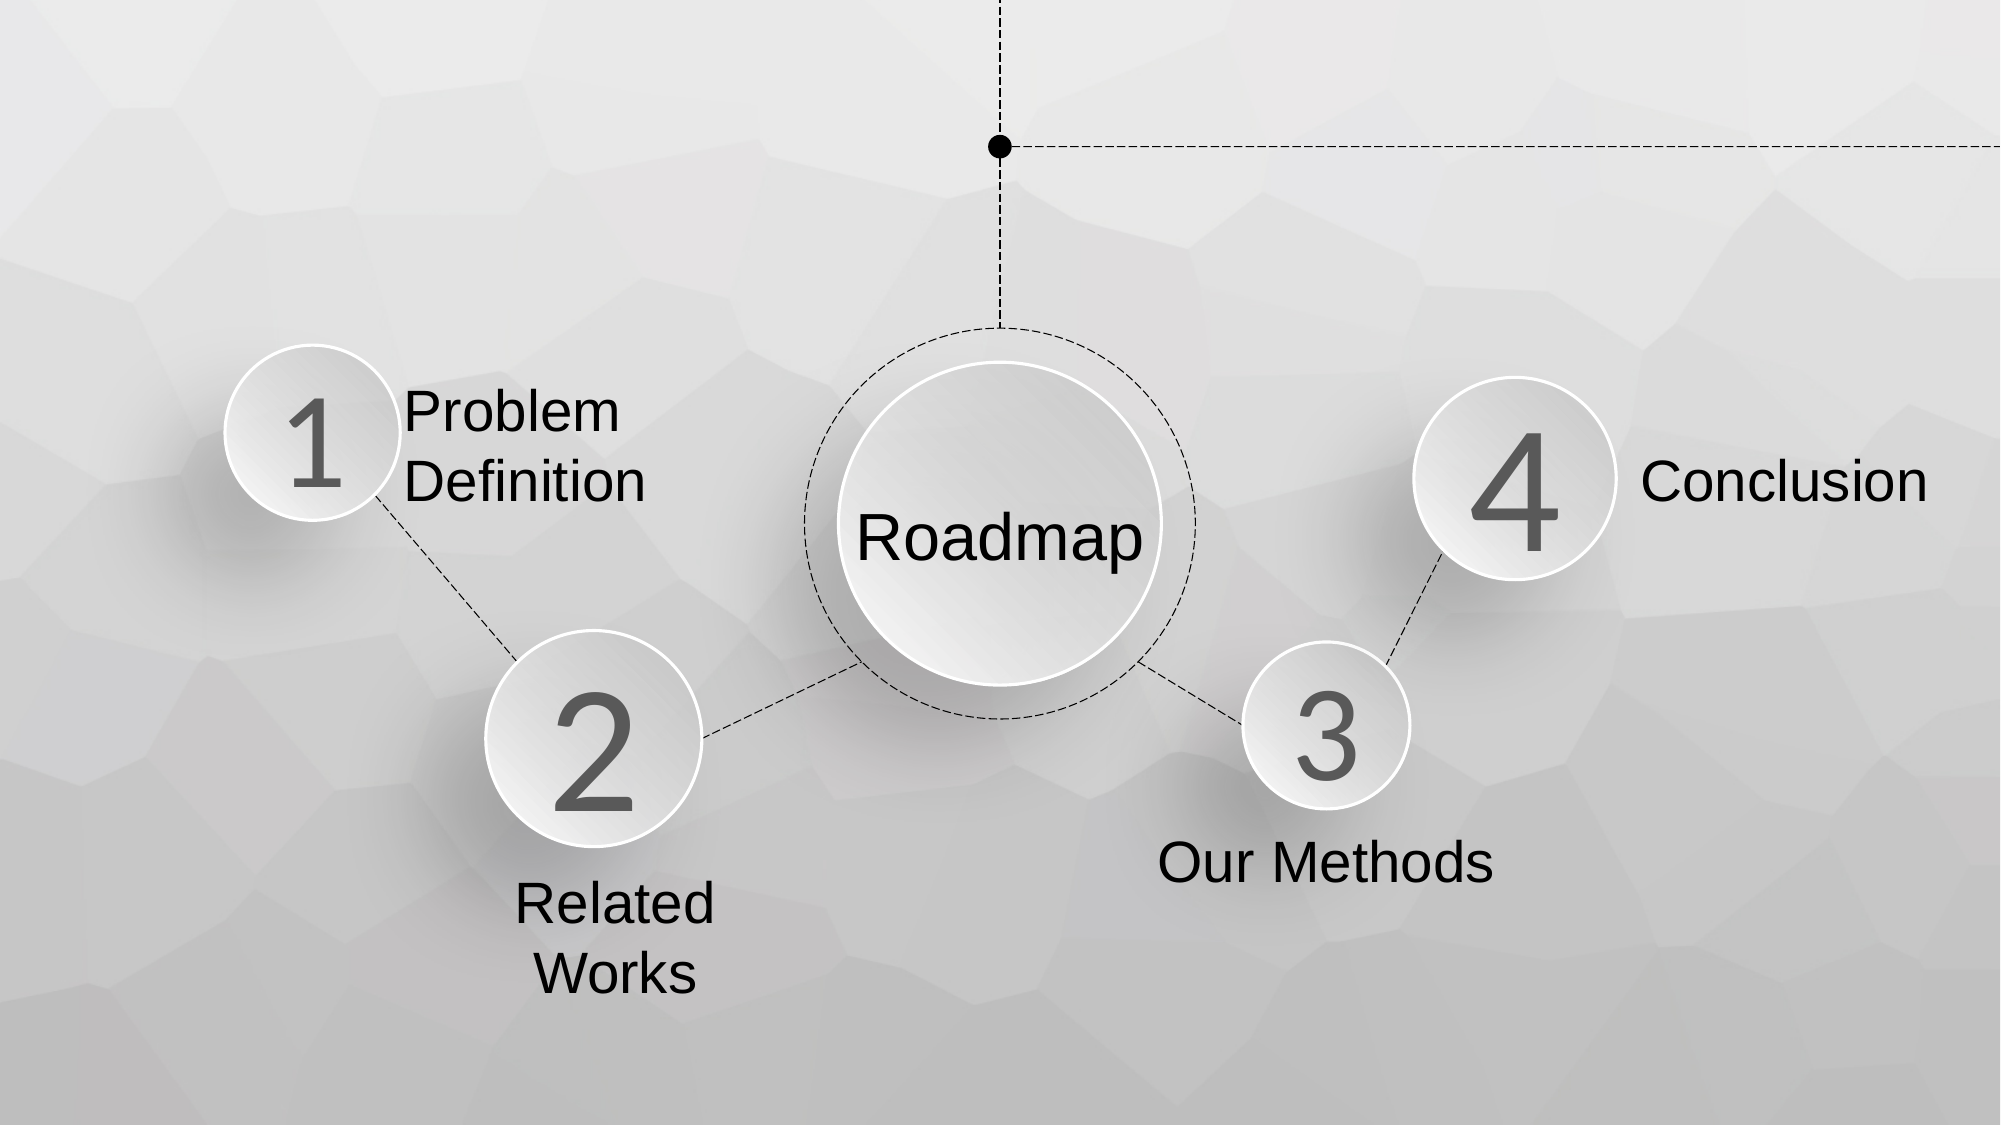

1

Roadmap
Problem Definition
4
Conclusion
2
3
Our Methods
Related Works